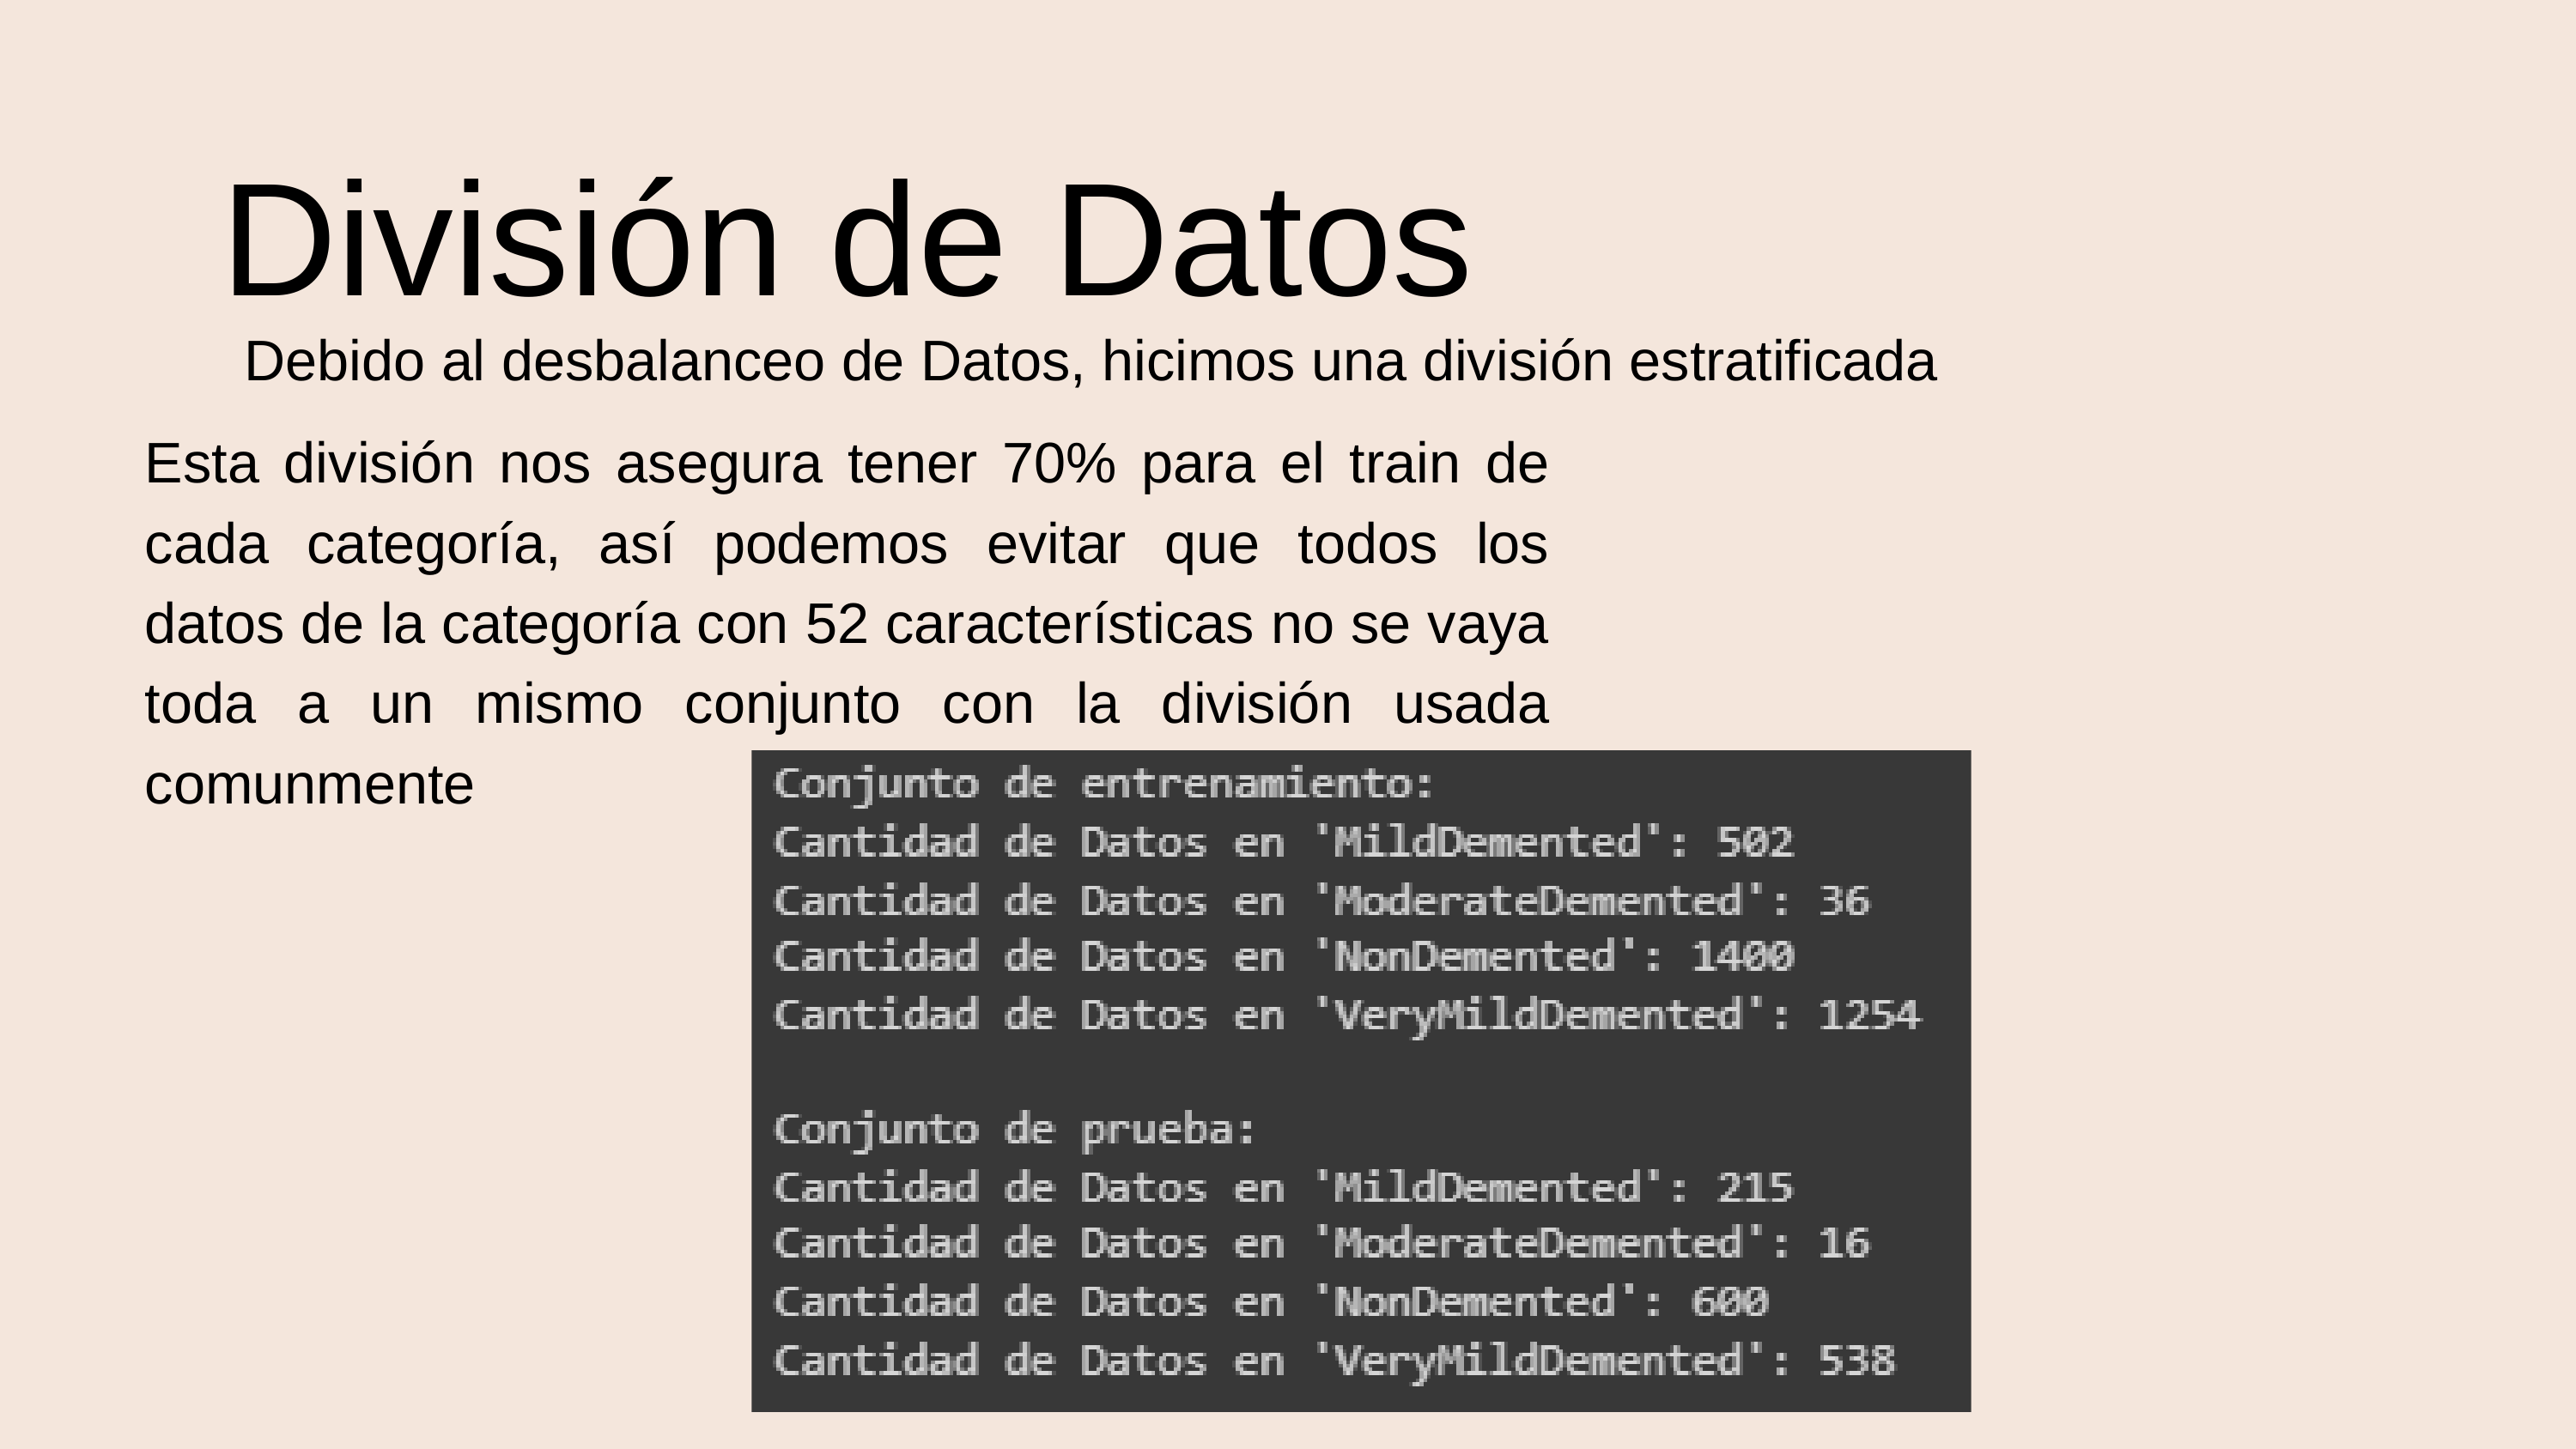

División de Datos
Debido al desbalanceo de Datos, hicimos una división estratificada
Esta división nos asegura tener 70% para el train de cada categoría, así podemos evitar que todos los datos de la categoría con 52 características no se vaya toda a un mismo conjunto con la división usada comunmente